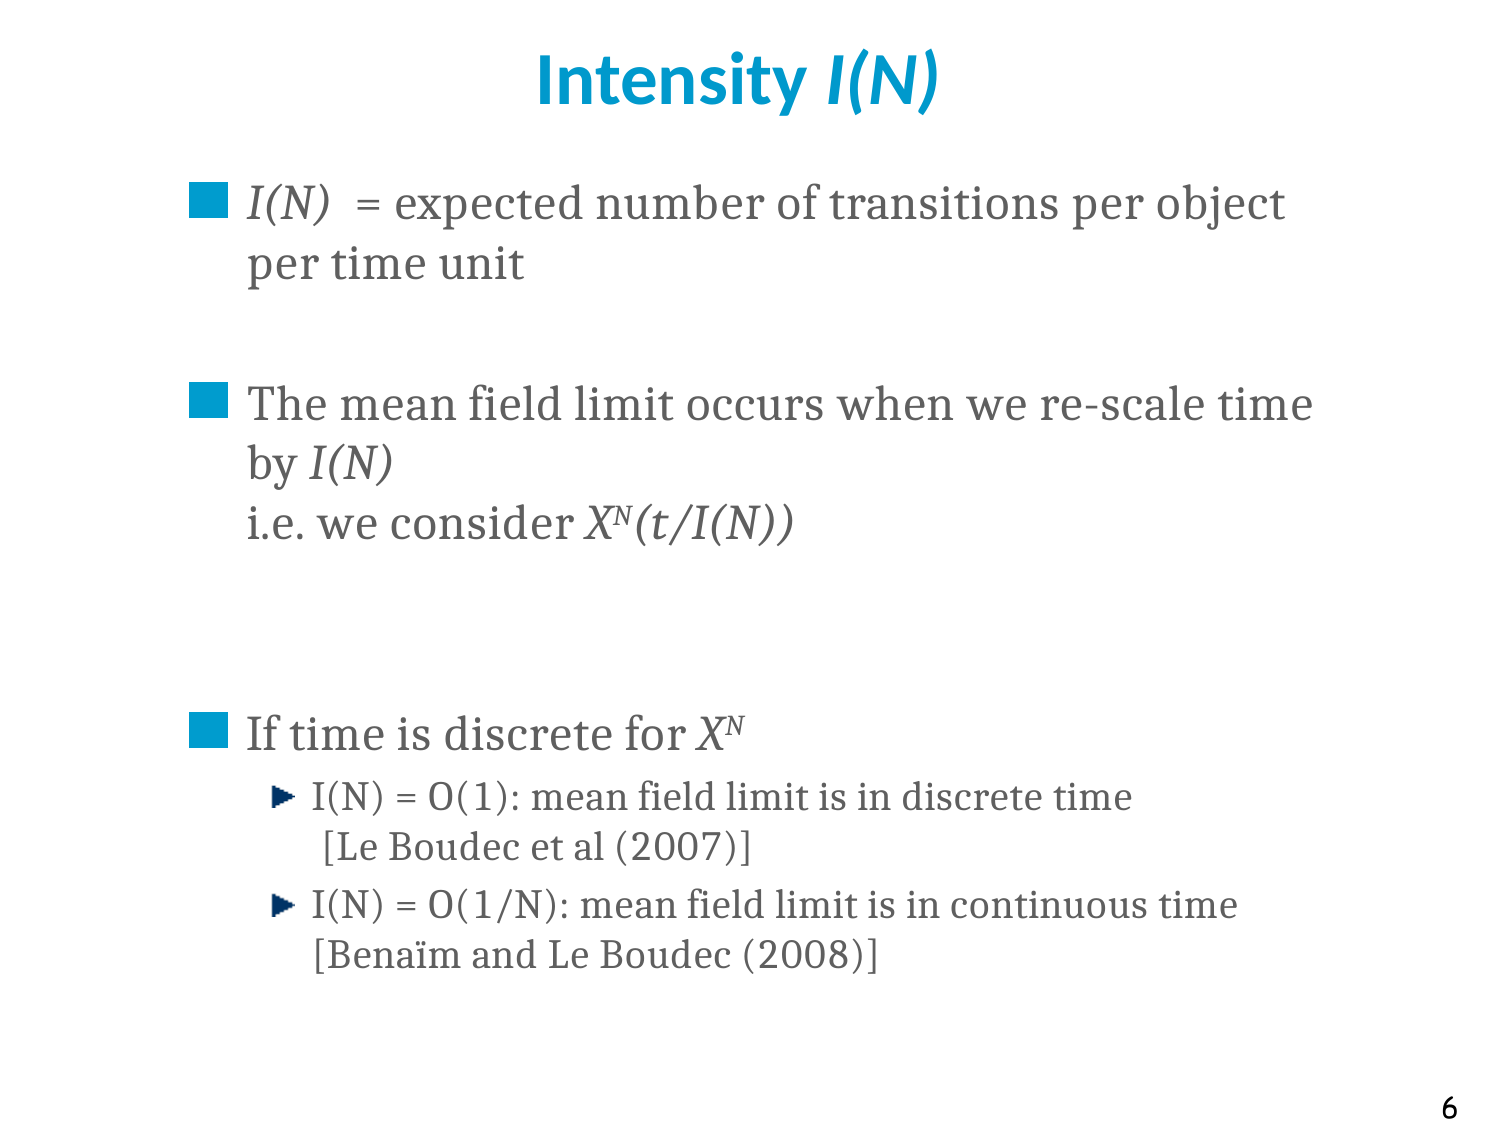

# Intensity I(N)
I(N)  = expected number of transitions per object per time unit

The mean field limit occurs when we re-scale time by I(N)
i.e. we consider XN(t/I(N))

If time is discrete for XN
I(N) = O(1): mean field limit is in discrete time
 [Le Boudec et al (2007)]
I(N) = O(1/N): mean field limit is in continuous time [Benaïm and Le Boudec (2008)]
6